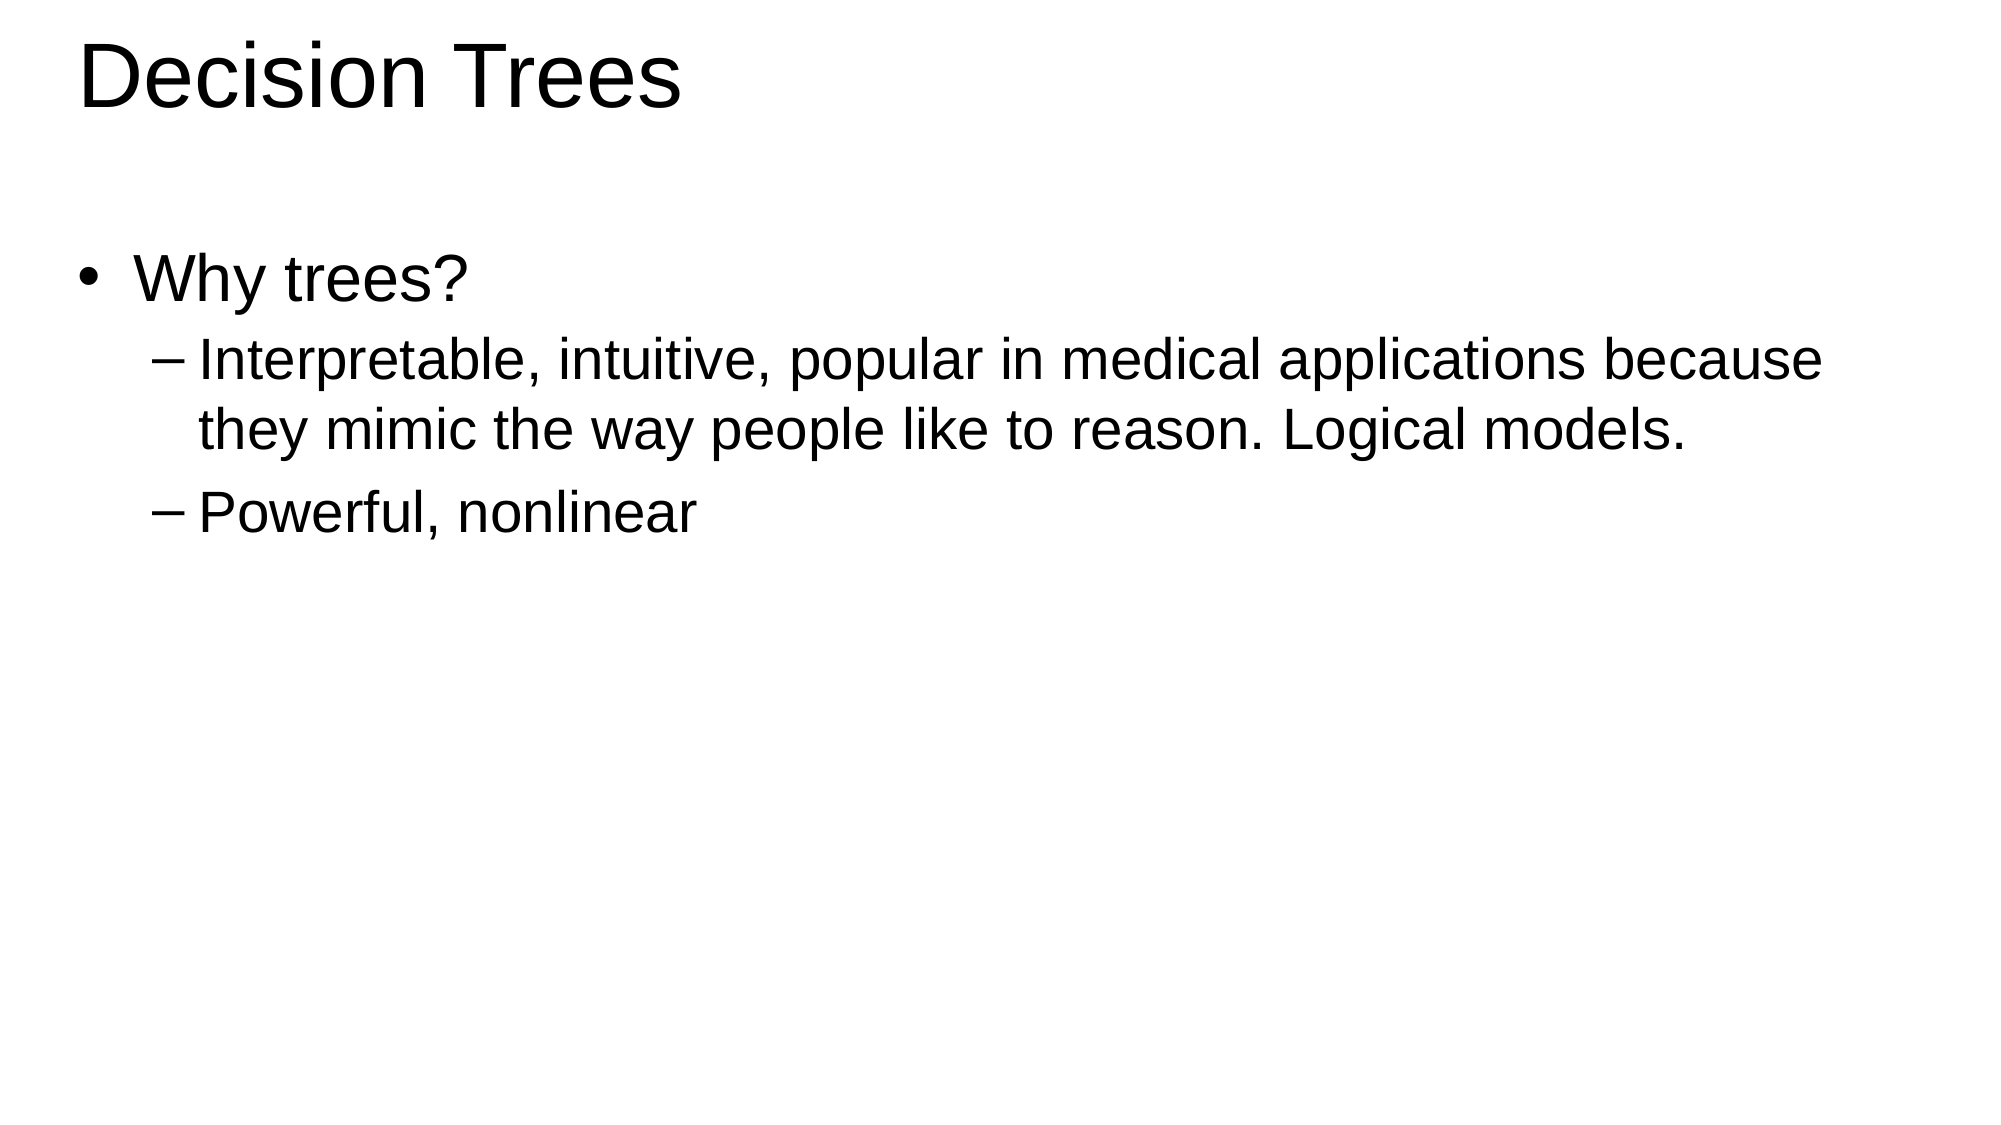

# Decision Trees
Why trees?
Interpretable, intuitive, popular in medical applications because they mimic the way people like to reason. Logical models.
Powerful, nonlinear